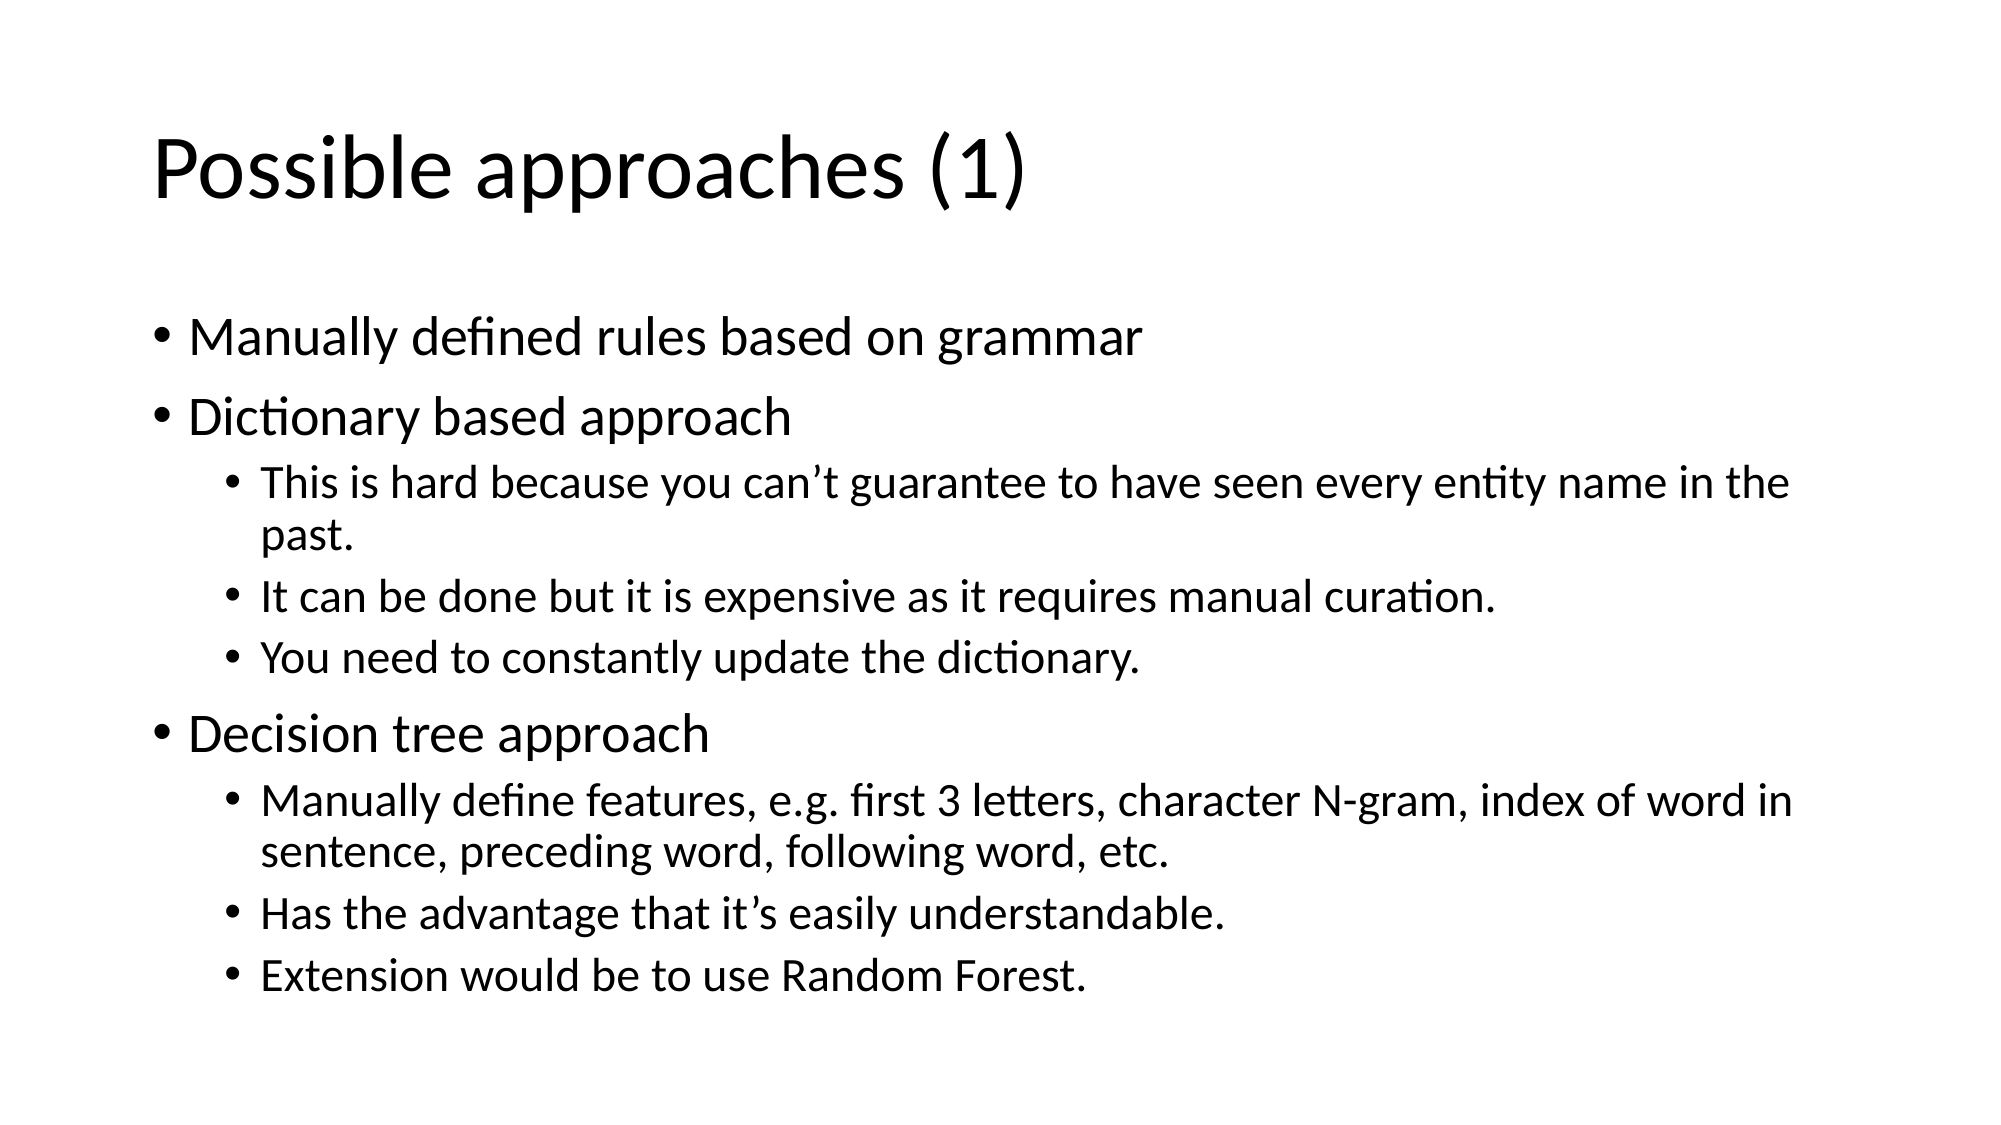

# Possible approaches (1)
Manually defined rules based on grammar
Dictionary based approach
This is hard because you can’t guarantee to have seen every entity name in the past.
It can be done but it is expensive as it requires manual curation.
You need to constantly update the dictionary.
Decision tree approach
Manually define features, e.g. first 3 letters, character N-gram, index of word in sentence, preceding word, following word, etc.
Has the advantage that it’s easily understandable.
Extension would be to use Random Forest.